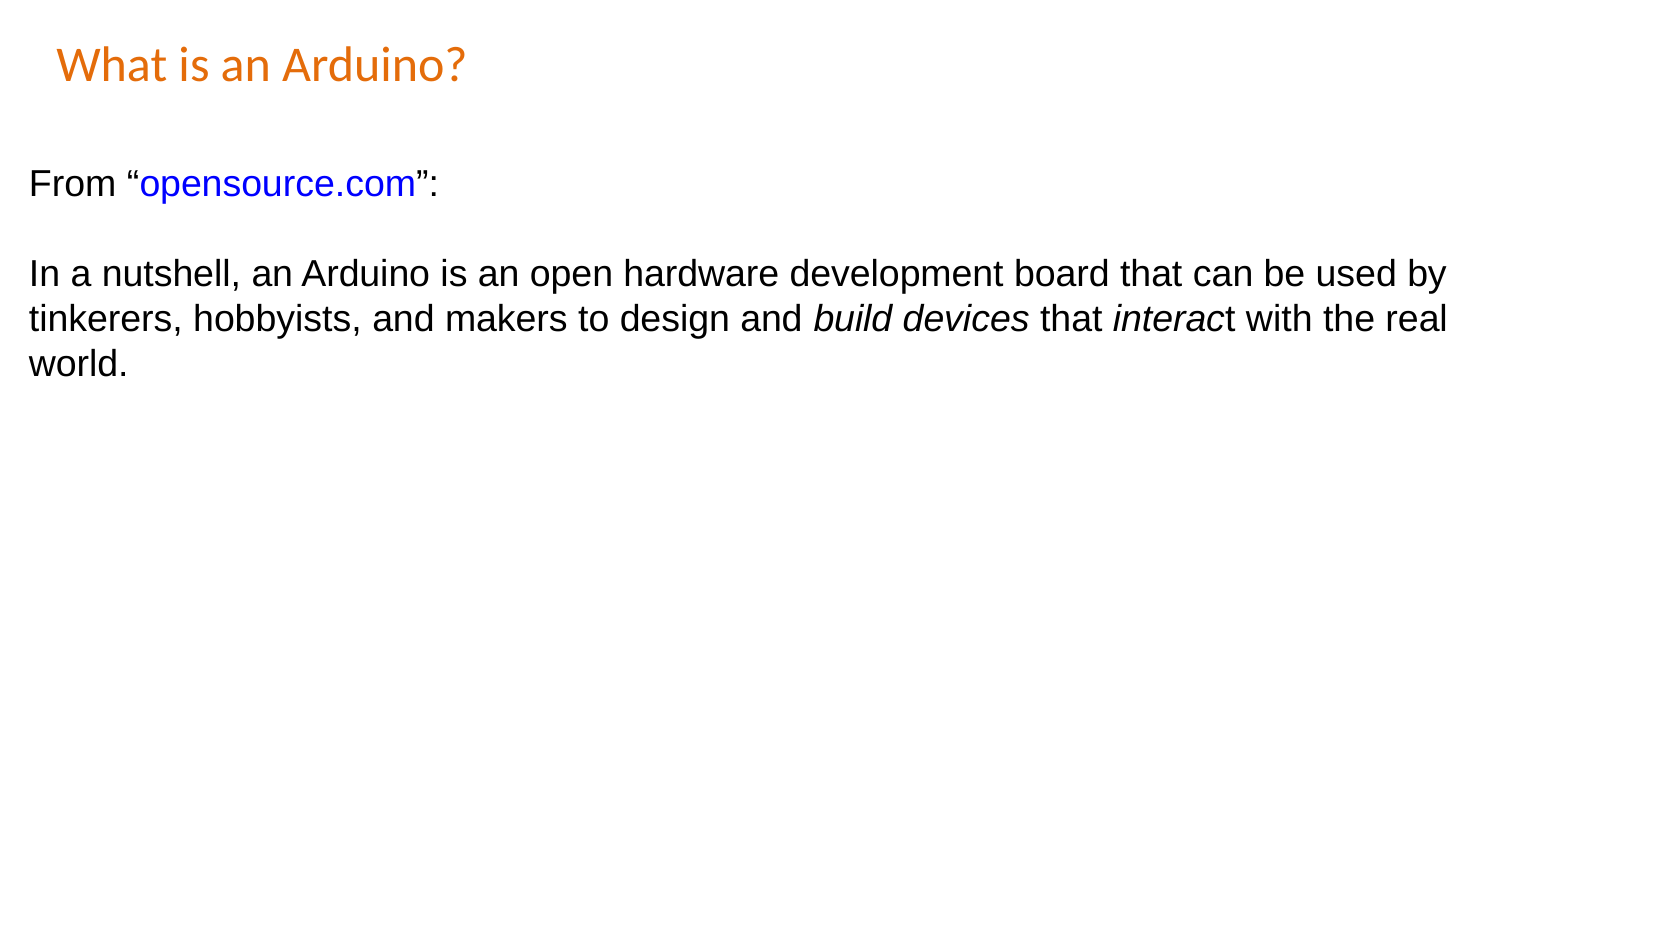

What is an Arduino?
From “opensource.com”:

In a nutshell, an Arduino is an open hardware development board that can be used by tinkerers, hobbyists, and makers to design and build devices that interact with the real world.